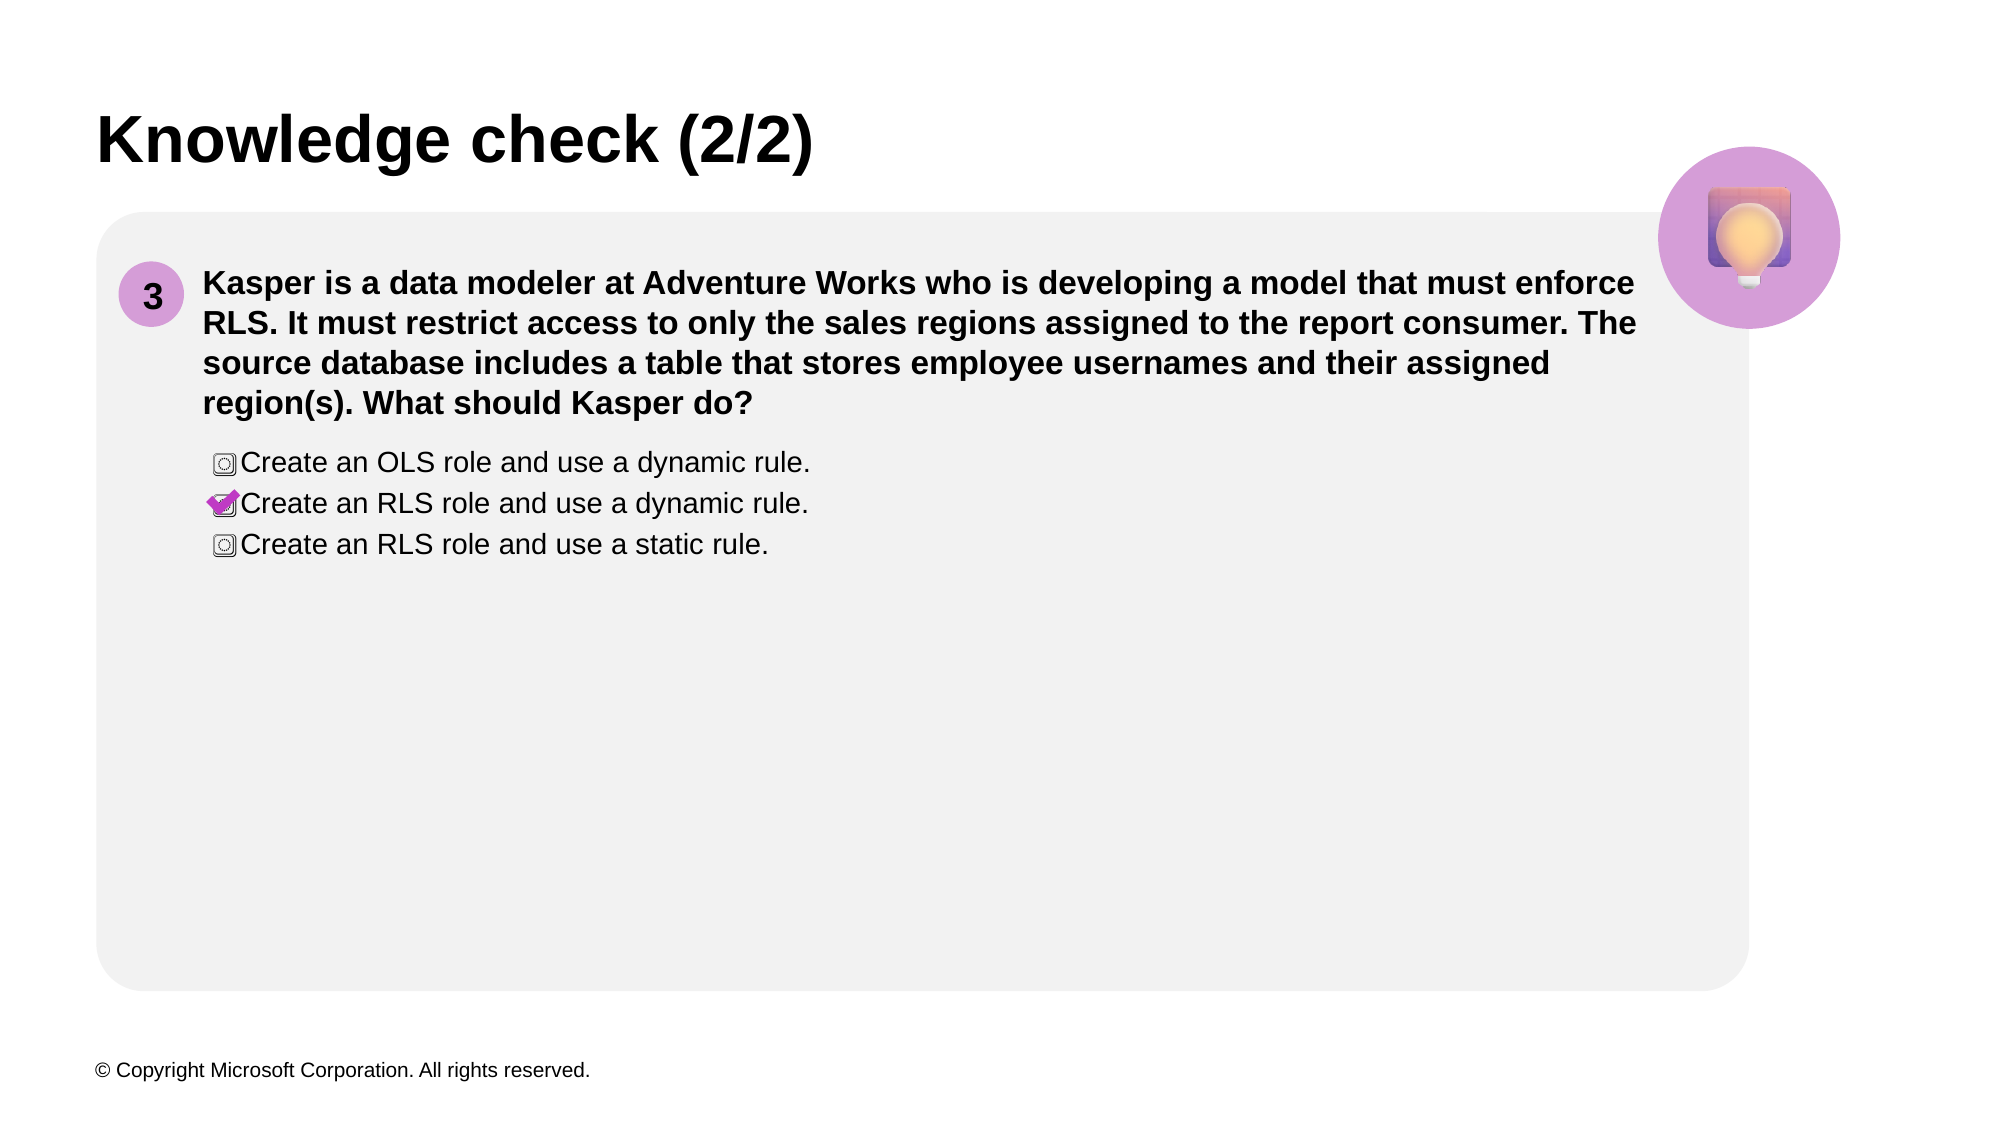

# Knowledge check (2/2)
3
Kasper is a data modeler at Adventure Works who is developing a model that must enforce RLS. It must restrict access to only the sales regions assigned to the report consumer. The source database includes a table that stores employee usernames and their assigned region(s). What should Kasper do?
Create an OLS role and use a dynamic rule.
Create an RLS role and use a dynamic rule.
Create an RLS role and use a static rule.